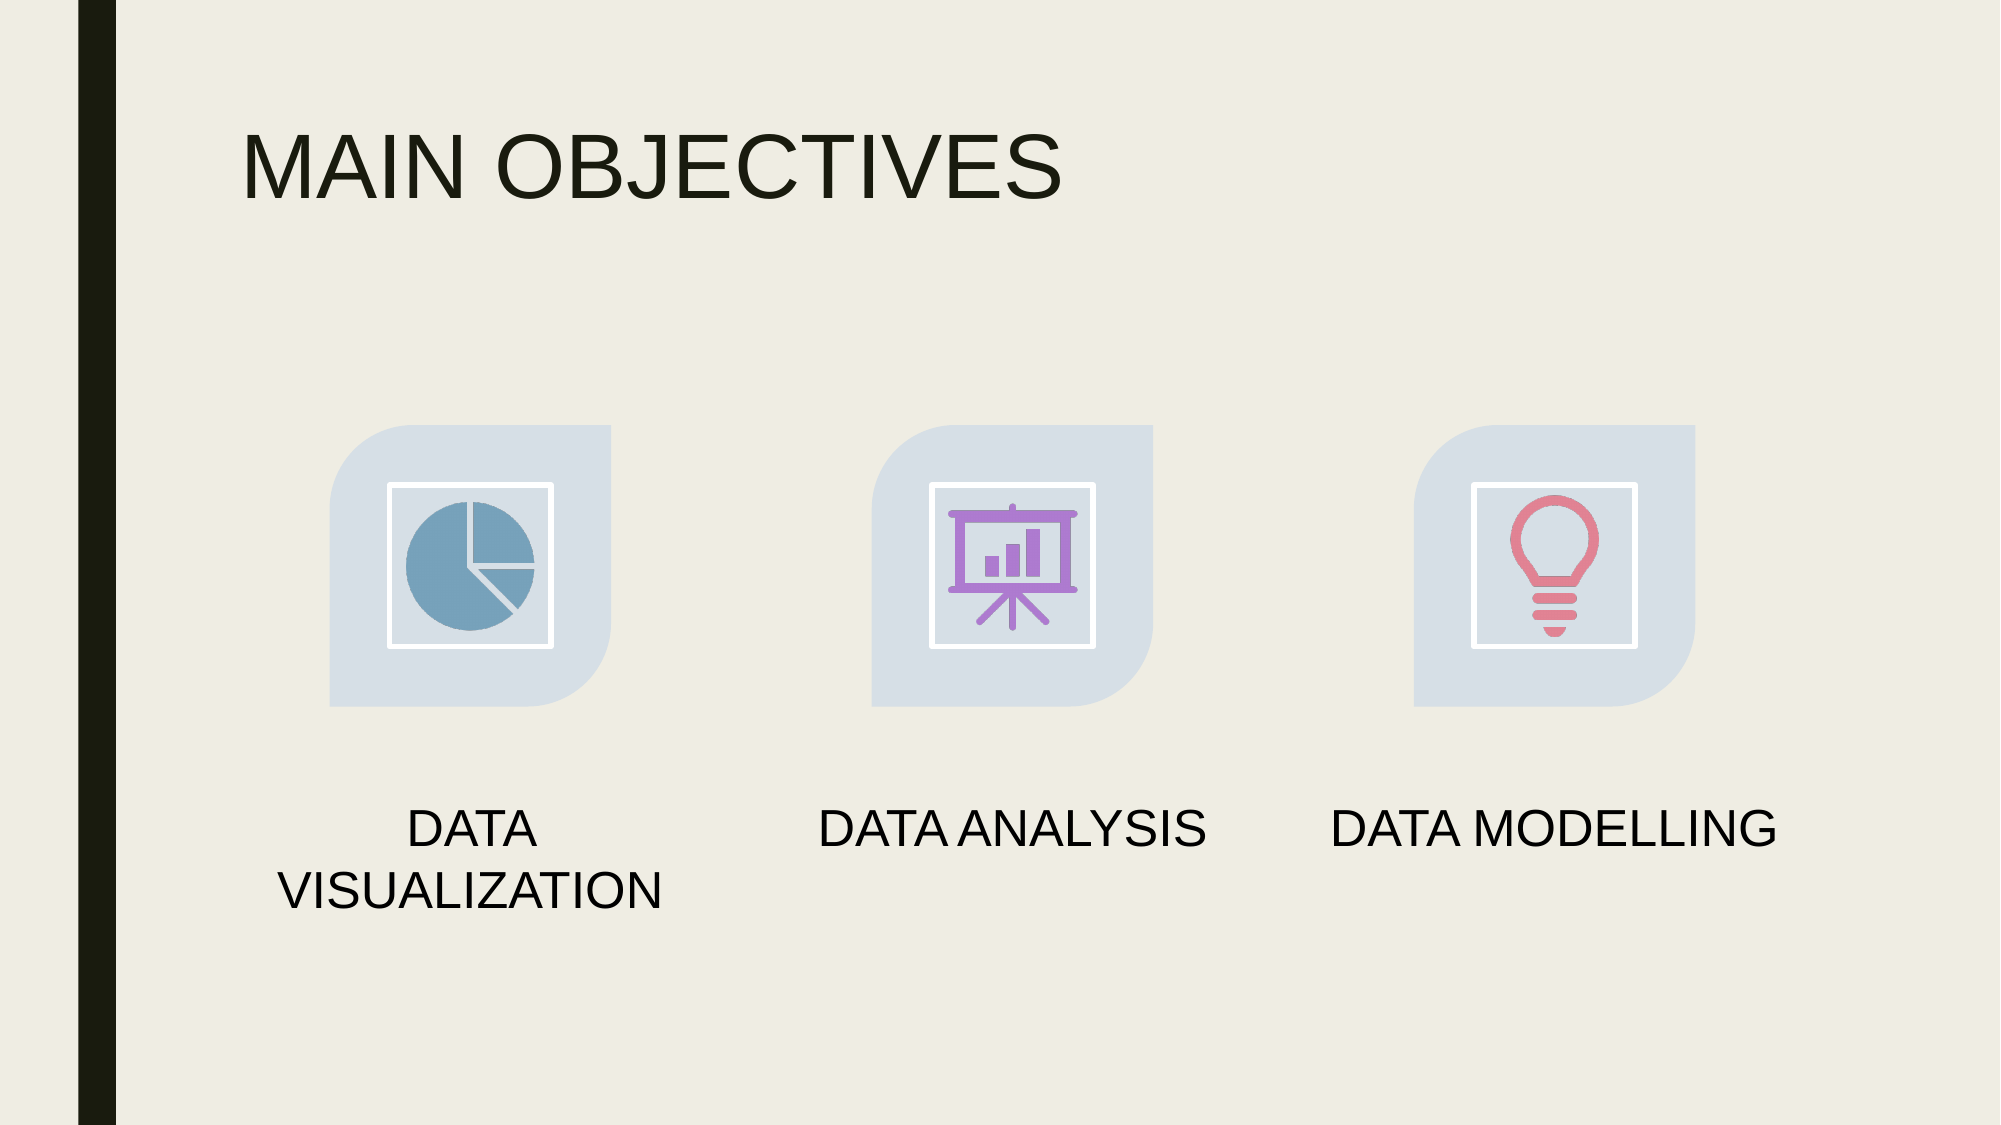

# MAIN OBJECTIVES
DATA VISUALIZATION
DATA ANALYSIS
DATA MODELLING